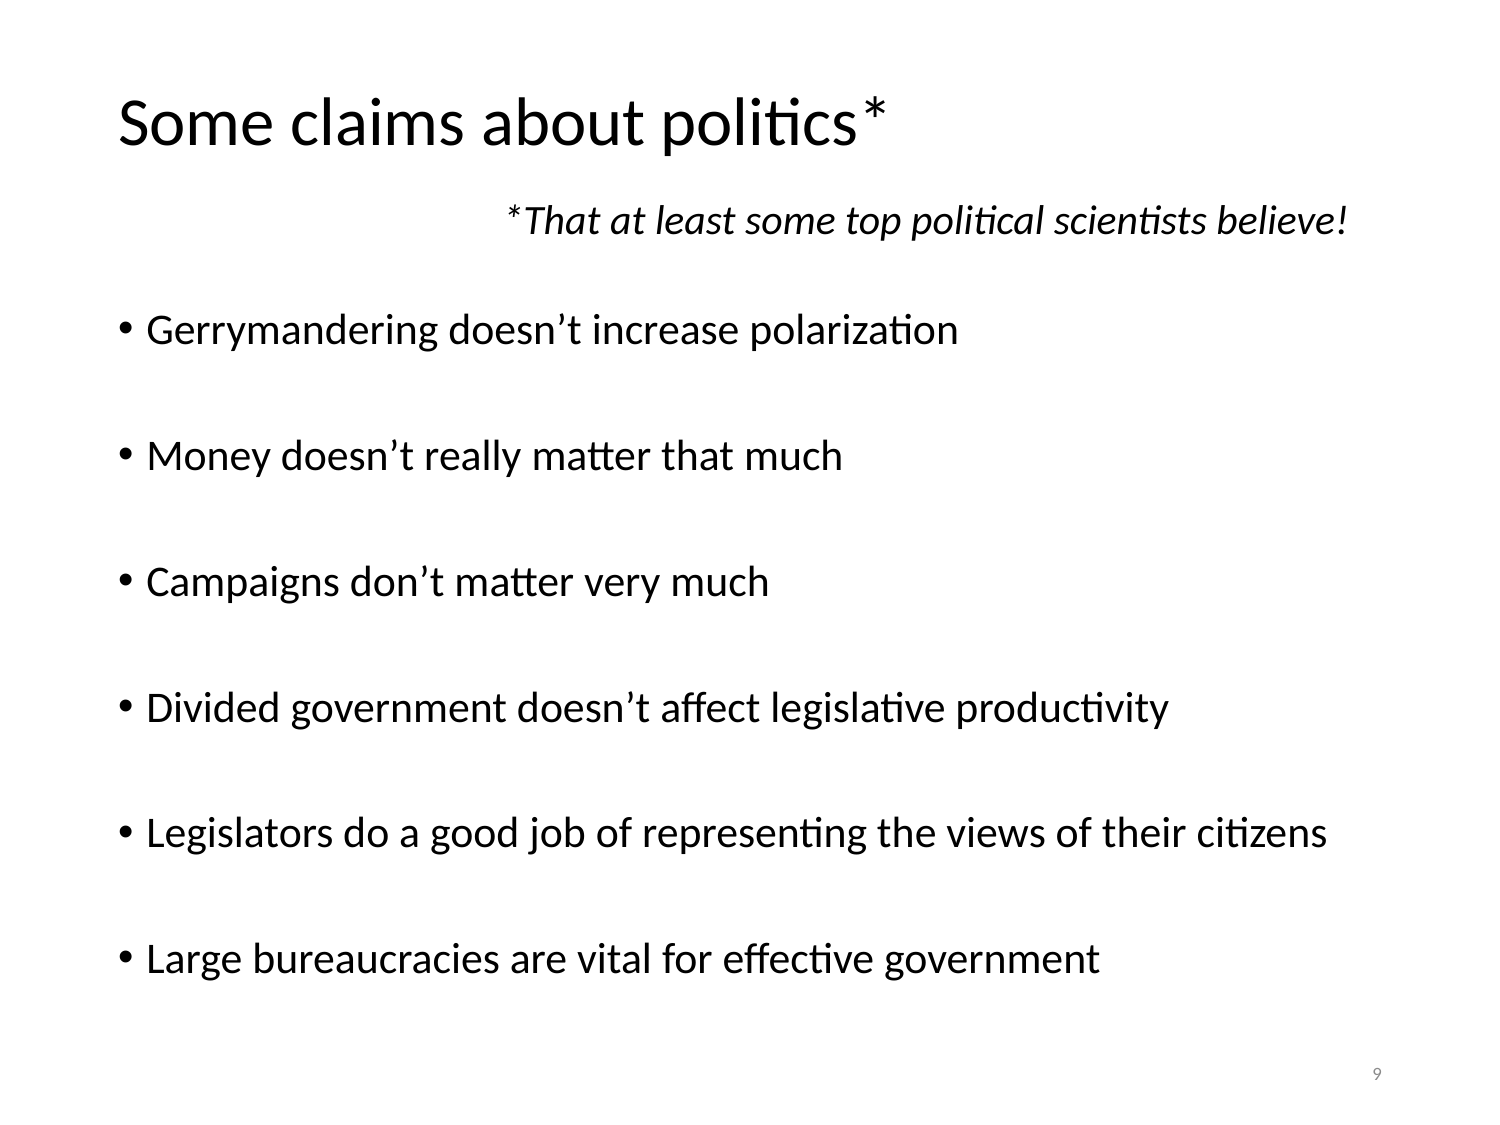

# Some claims about politics*
*That at least some top political scientists believe!
Gerrymandering doesn’t increase polarization

Money doesn’t really matter that much

Campaigns don’t matter very much

Divided government doesn’t affect legislative productivity

Legislators do a good job of representing the views of their citizens

Large bureaucracies are vital for effective government

9